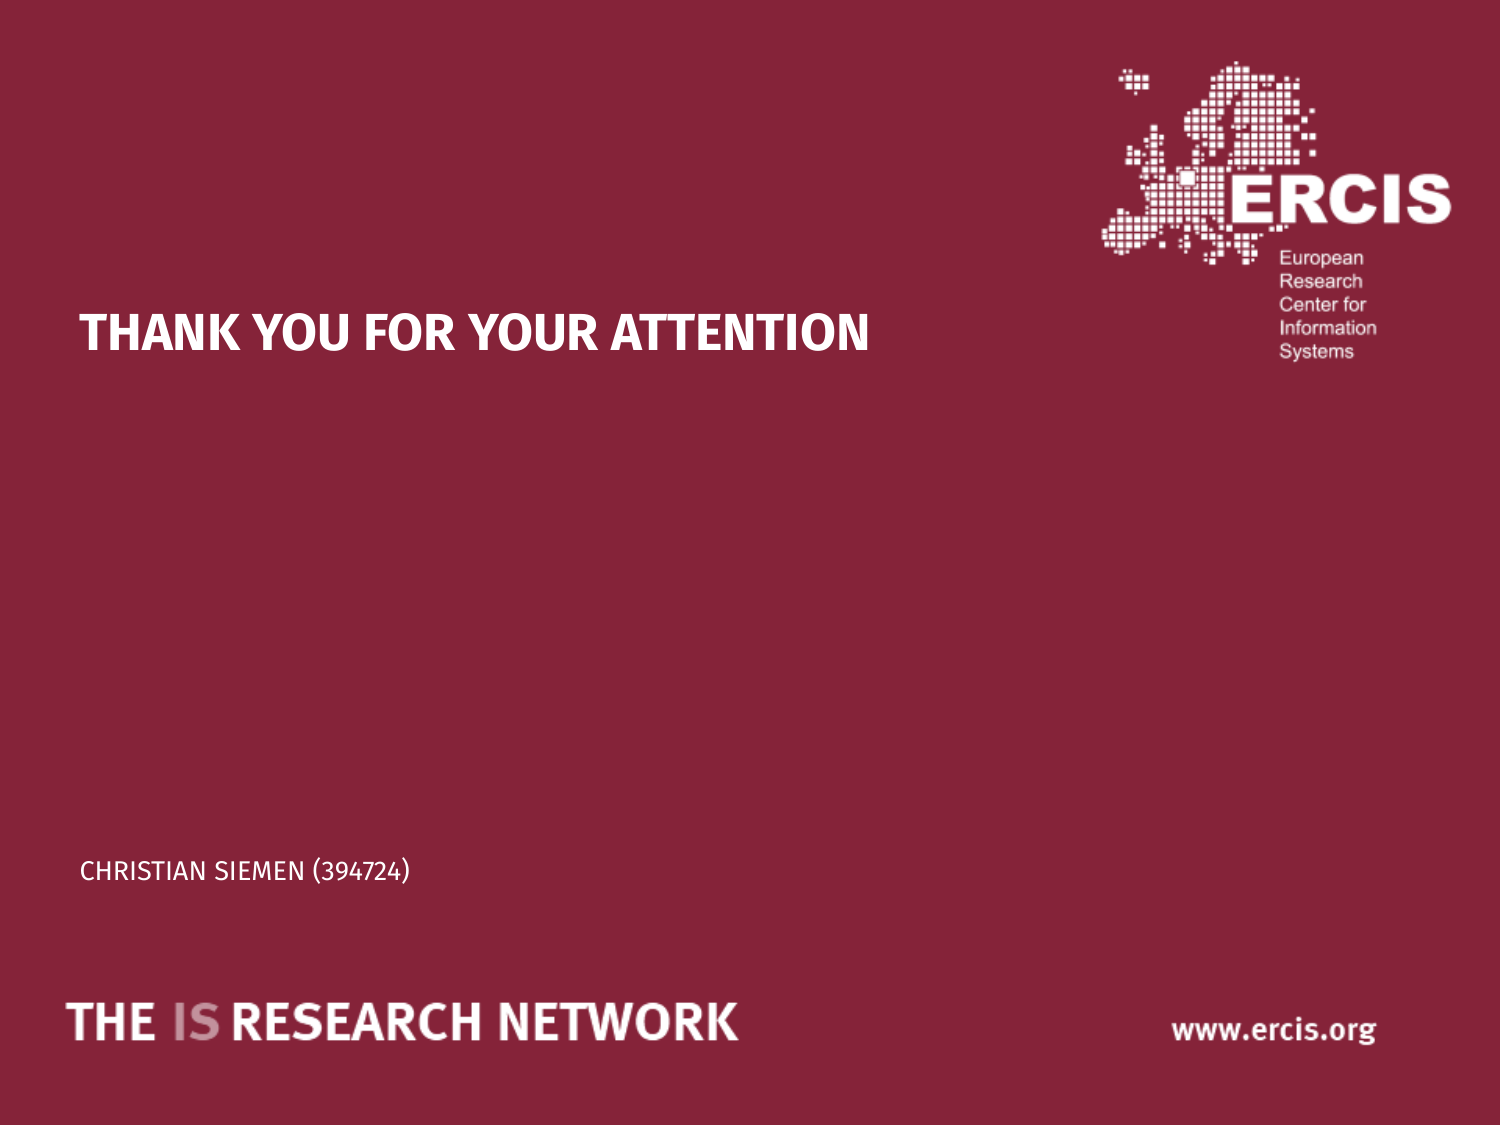

Thank you for your attention
Christian Siemen (394724)